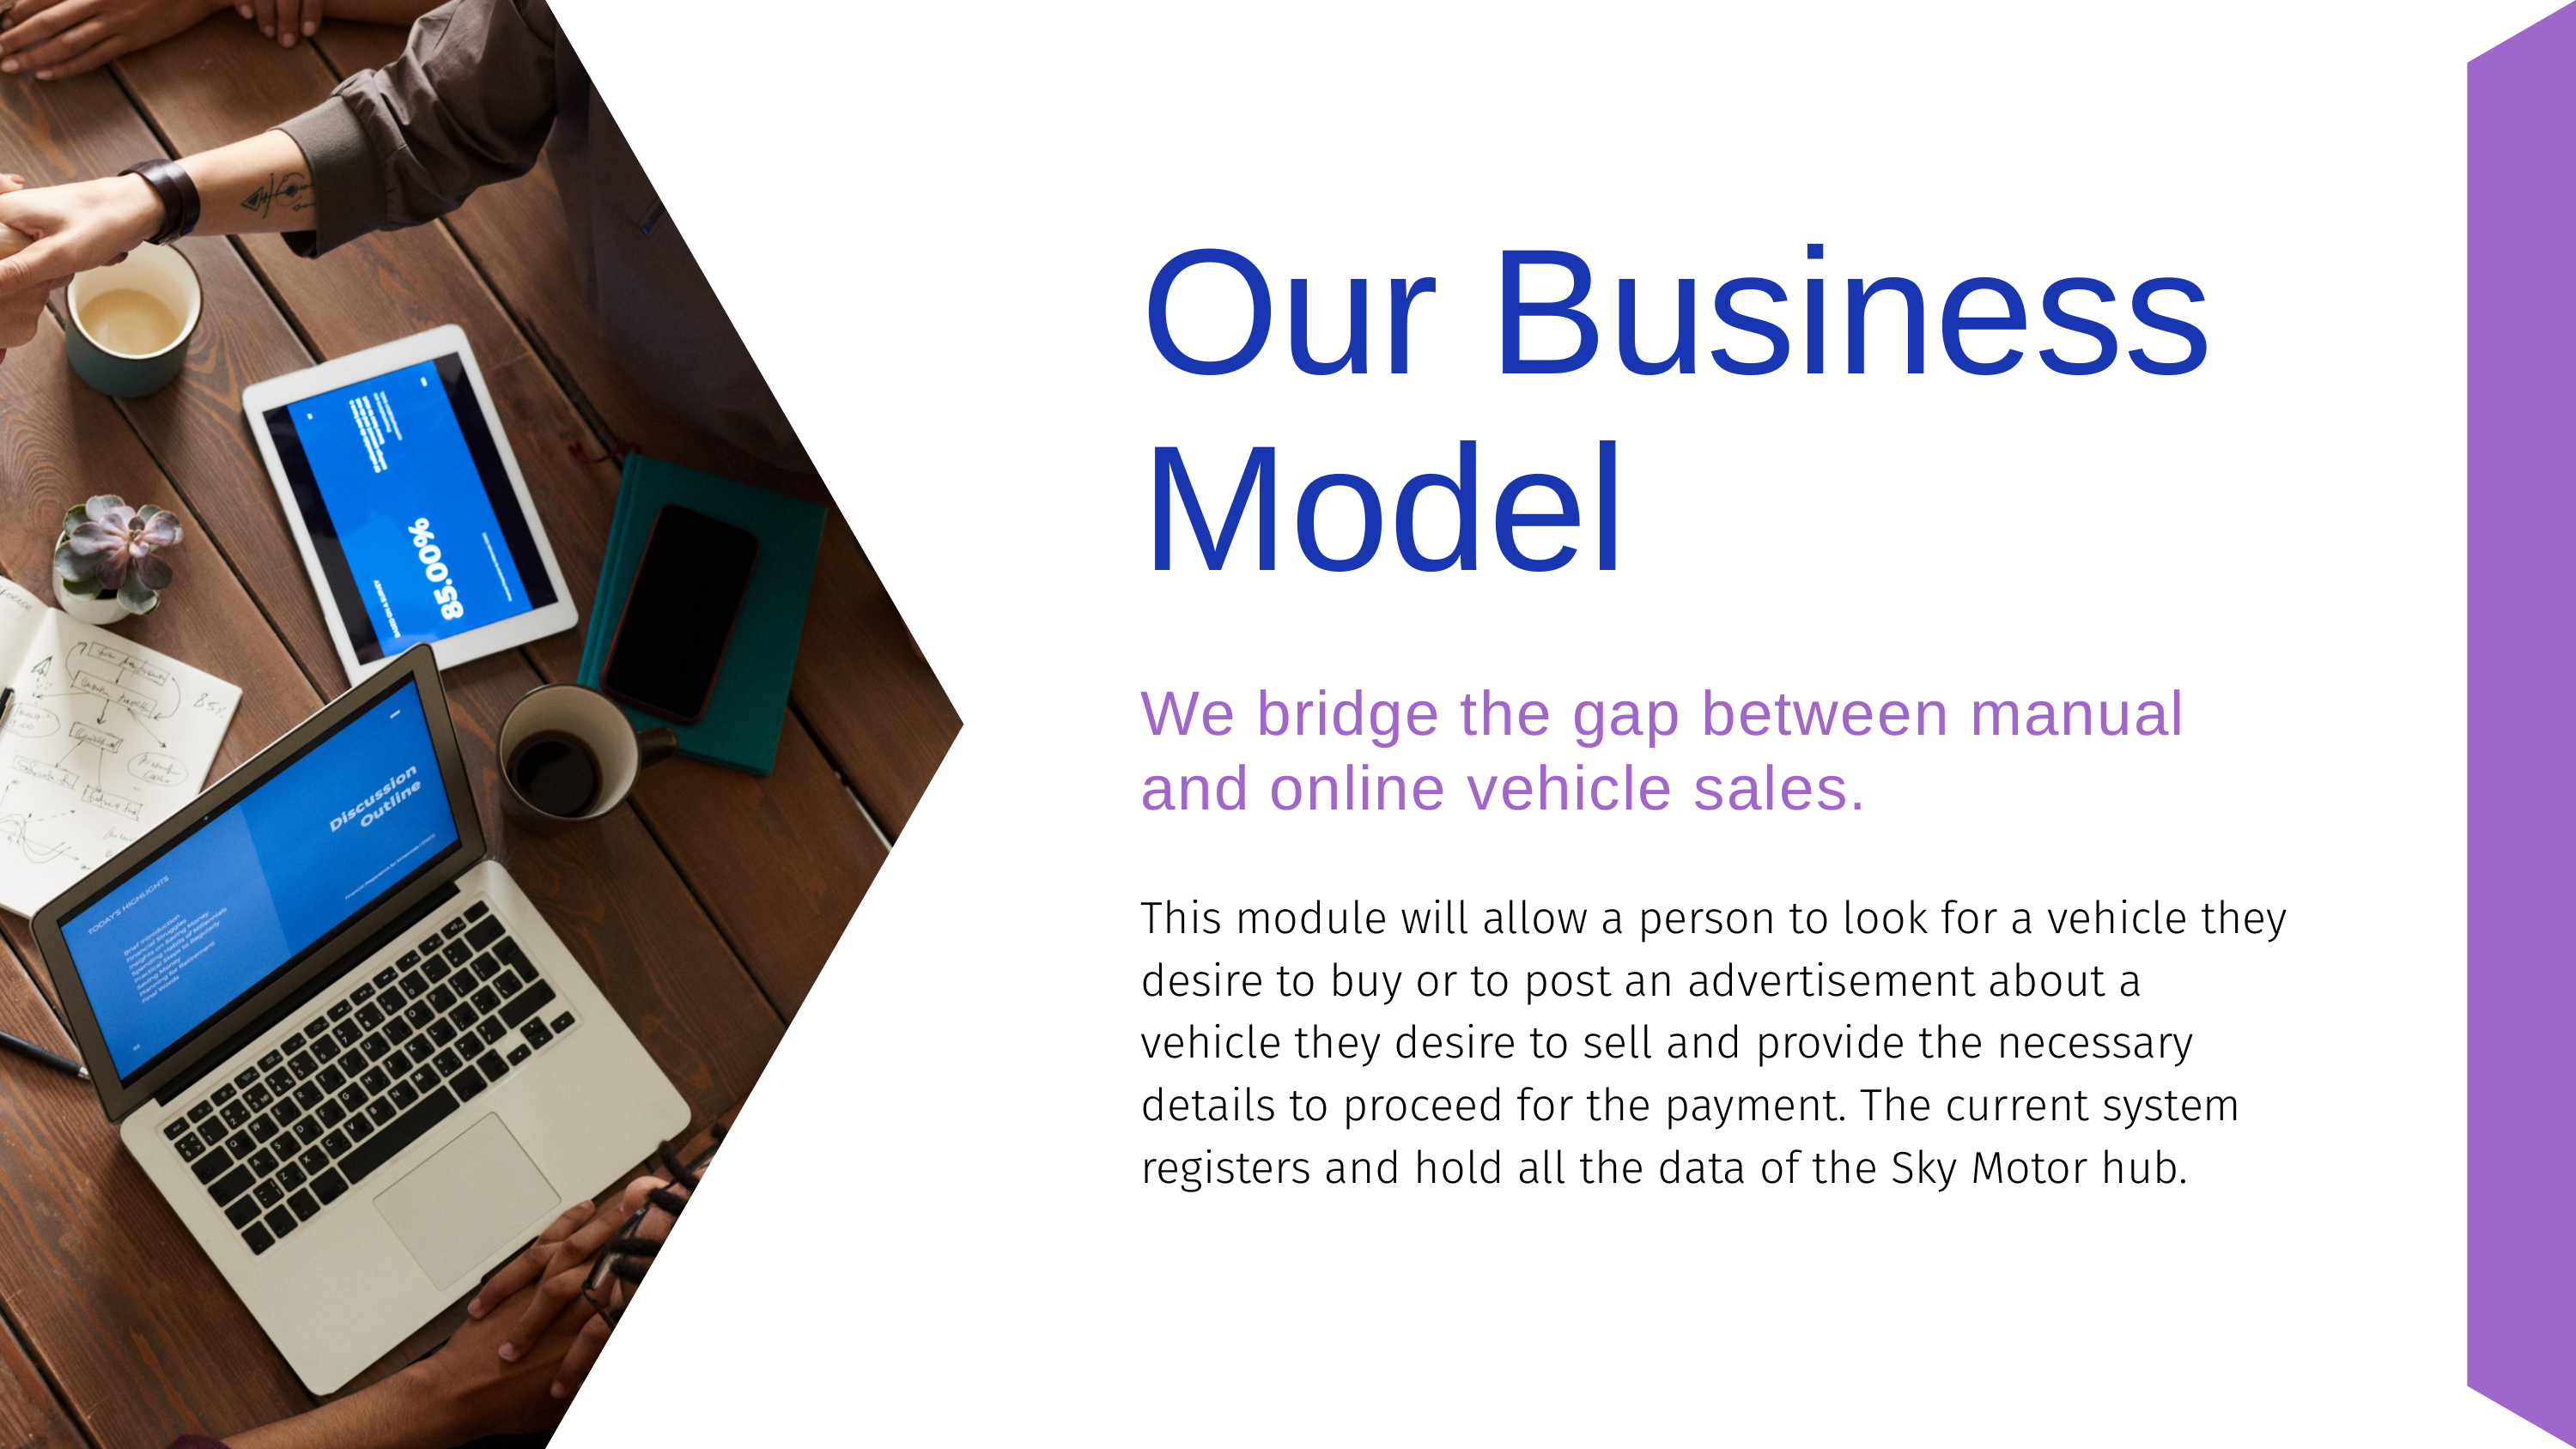

Our Business Model
We bridge the gap between manual and online vehicle sales.
This module will allow a person to look for a vehicle they desire to buy or to post an advertisement about a vehicle they desire to sell and provide the necessary details to proceed for the payment. The current system registers and hold all the data of the Sky Motor hub.